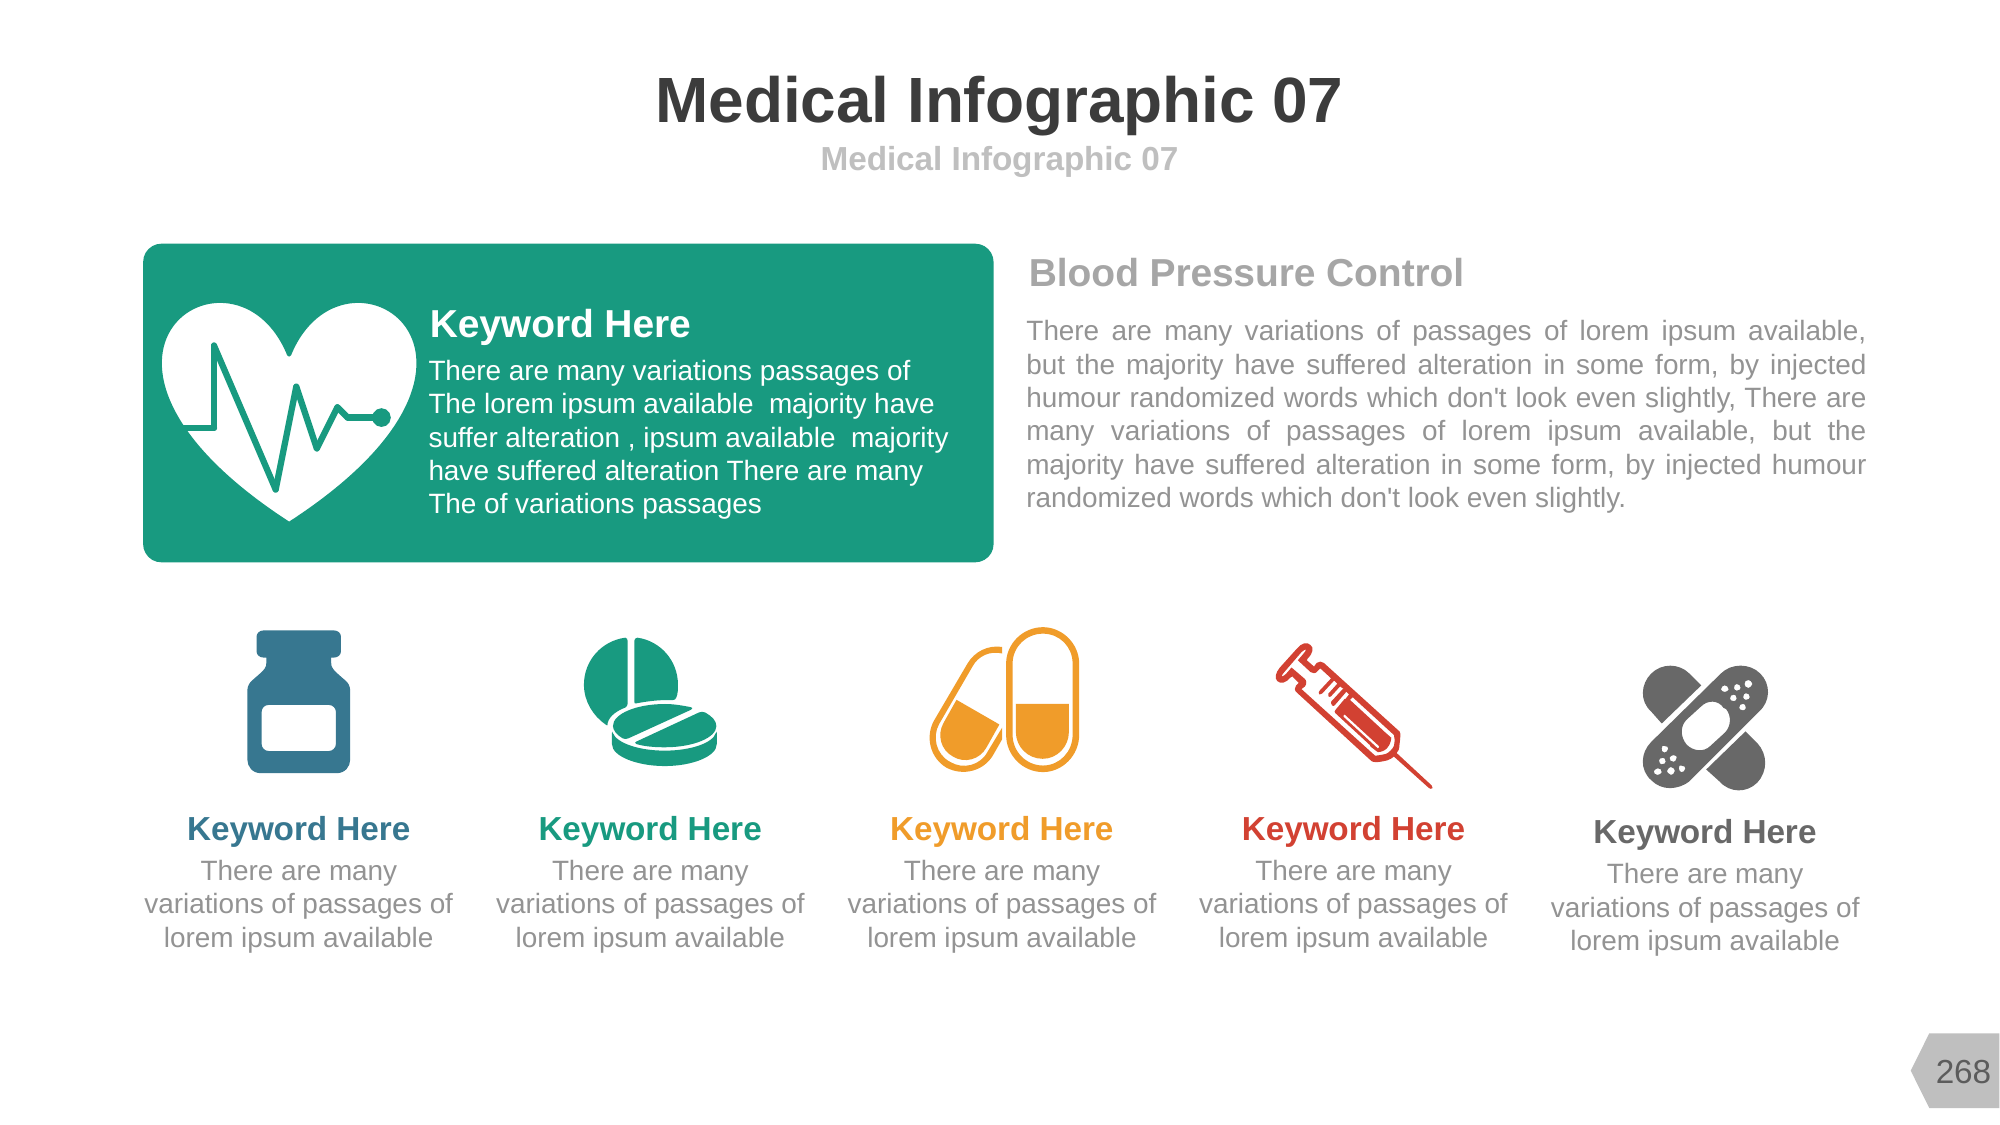

# Medical Infographic 07
Medical Infographic 07

Blood Pressure Control

Keyword Here
There are many variations passages of The lorem ipsum available  majority have suffer alteration , ipsum available  majority have suffered alteration There are many The of variations passages
There are many variations of passages of lorem ipsum available, but the majority have suffered alteration in some form, by injected humour randomized words which don't look even slightly, There are many variations of passages of lorem ipsum available, but the majority have suffered alteration in some form, by injected humour randomized words which don't look even slightly.

Keyword Here
There are many variations of passages of lorem ipsum available
Keyword Here
There are many variations of passages of lorem ipsum available
Keyword Here
There are many variations of passages of lorem ipsum available
Keyword Here
There are many variations of passages of lorem ipsum available
Keyword Here
There are many variations of passages of lorem ipsum available